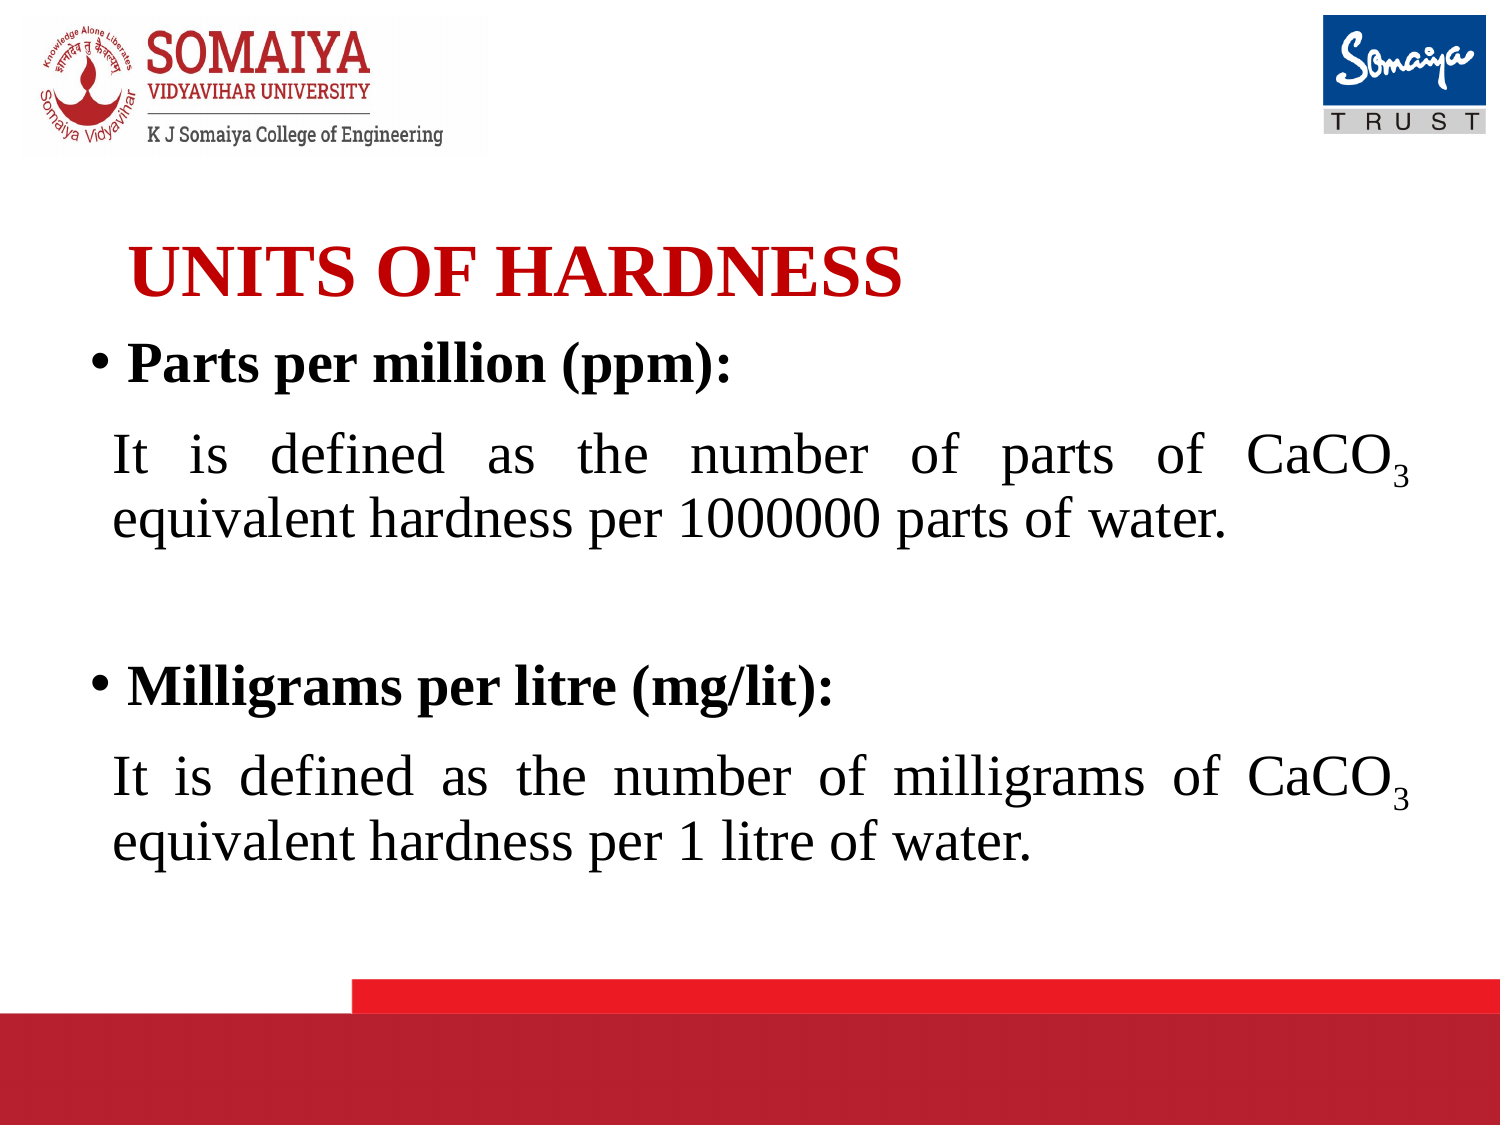

UNITS OF HARDNESS
Parts per million (ppm):
It is defined as the number of parts of CaCO3 equivalent hardness per 1000000 parts of water.

Milligrams per litre (mg/lit):
It is defined as the number of milligrams of CaCO3 equivalent hardness per 1 litre of water.